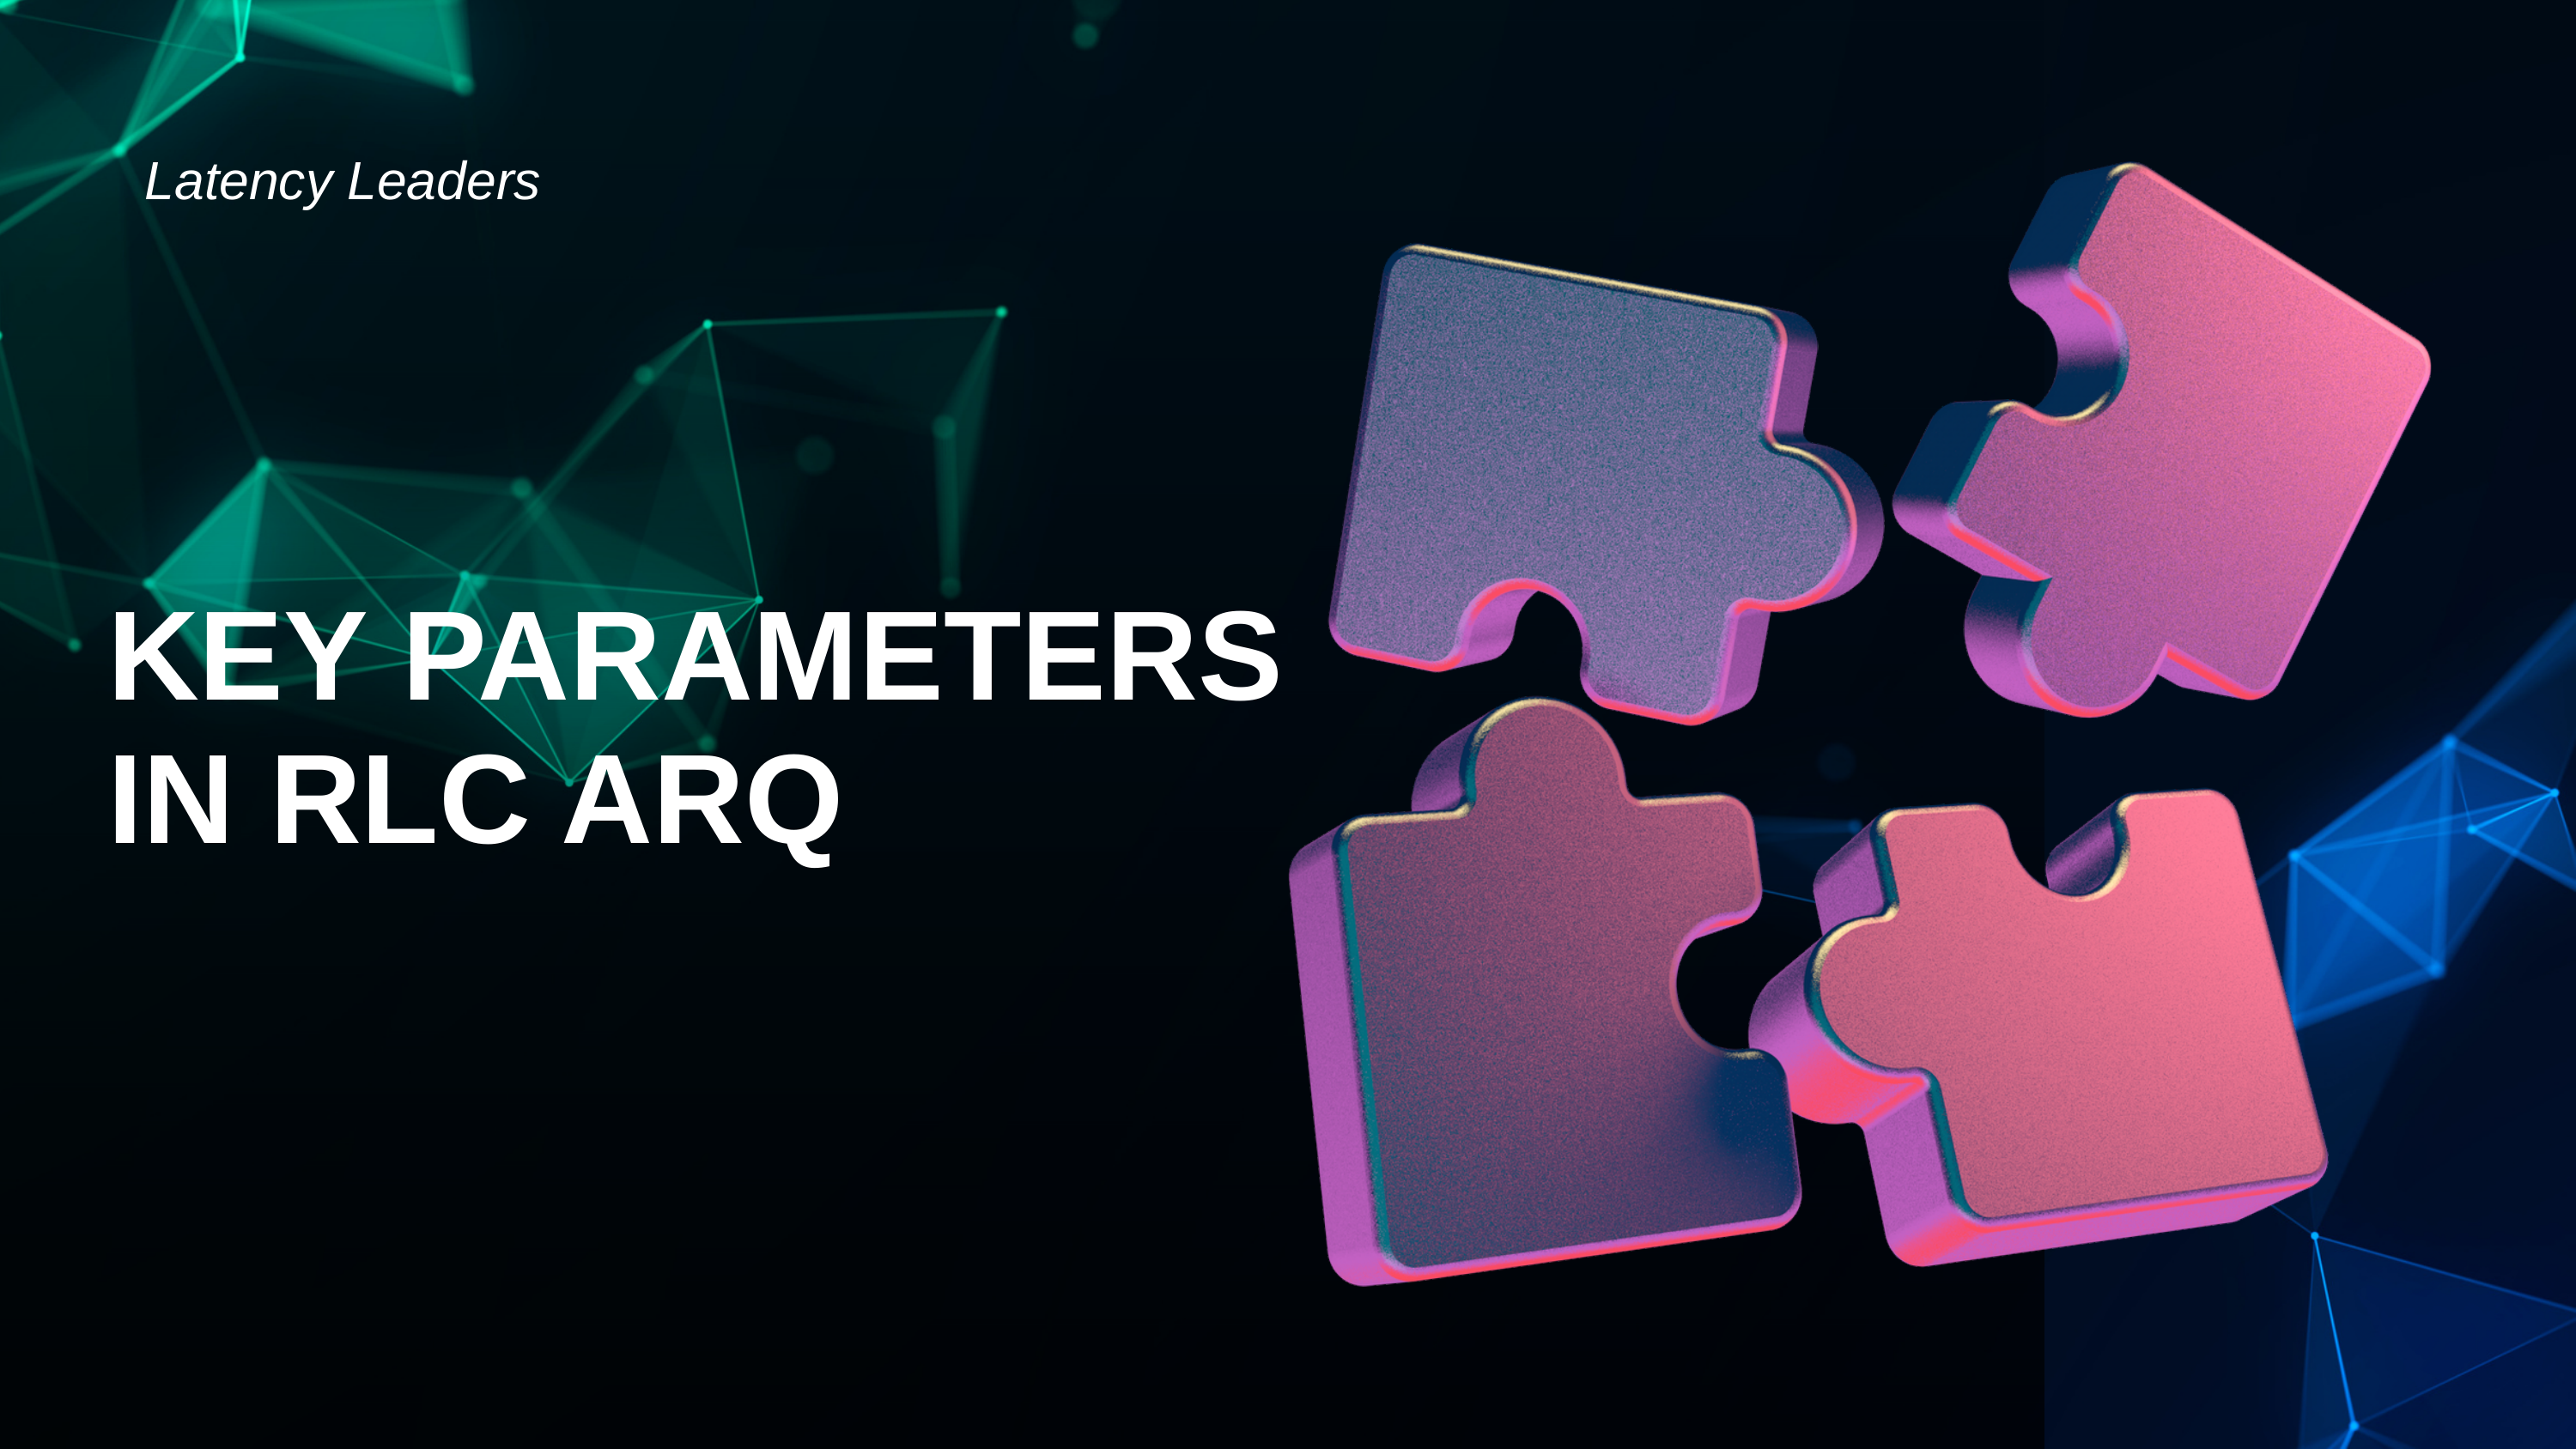

Latency Leaders

KEY PARAMETERS IN RLC ARQ